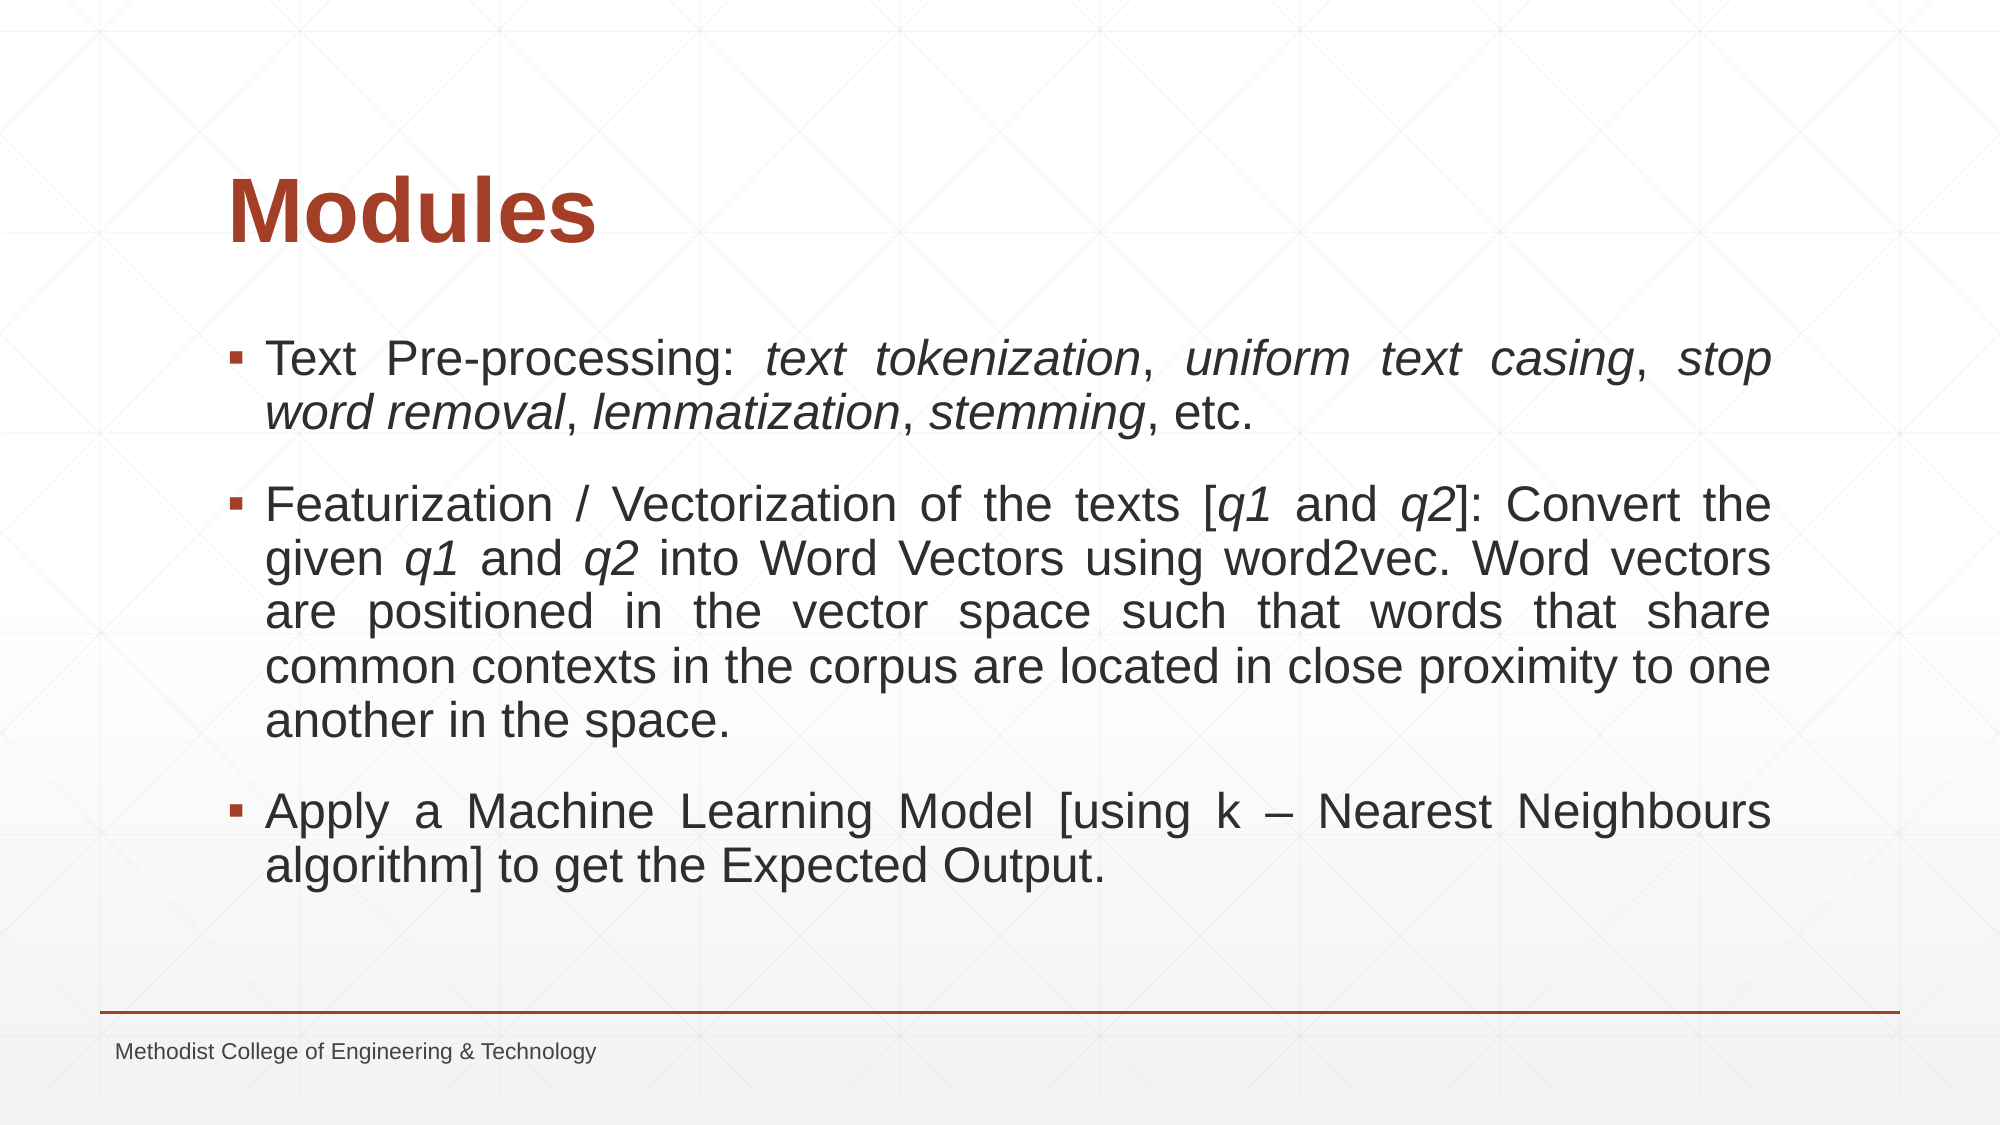

# Modules
Text Pre-processing: text tokenization, uniform text casing, stop word removal, lemmatization, stemming, etc.
Featurization / Vectorization of the texts [q1 and q2]: Convert the given q1 and q2 into Word Vectors using word2vec. Word vectors are positioned in the vector space such that words that share common contexts in the corpus are located in close proximity to one another in the space.
Apply a Machine Learning Model [using k – Nearest Neighbours algorithm] to get the Expected Output.
Methodist College of Engineering & Technology